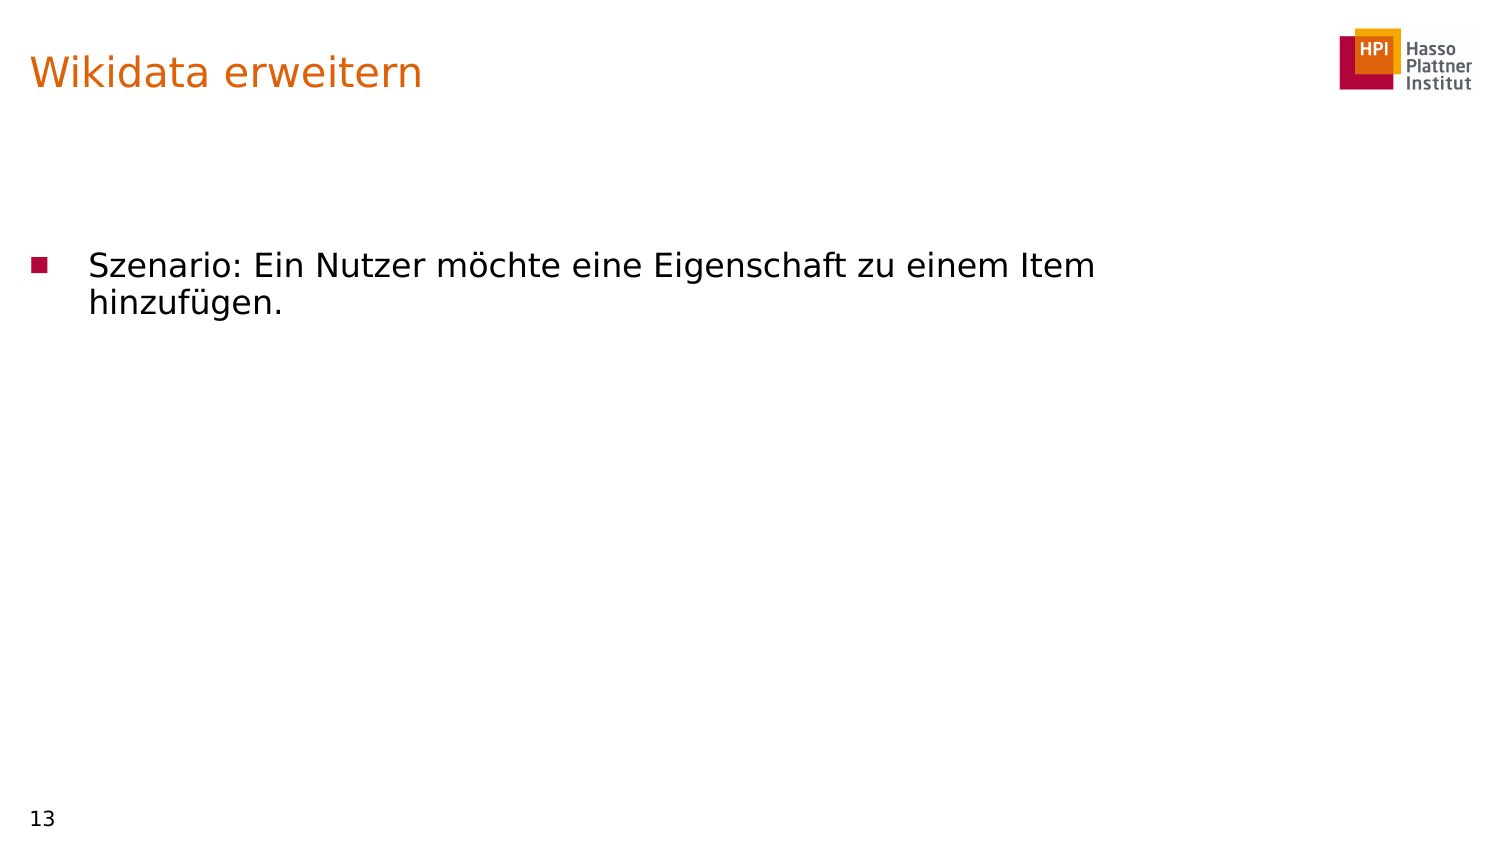

# Wikidata erweitern
Szenario: Ein Nutzer möchte eine Eigenschaft zu einem Item hinzufügen.

13